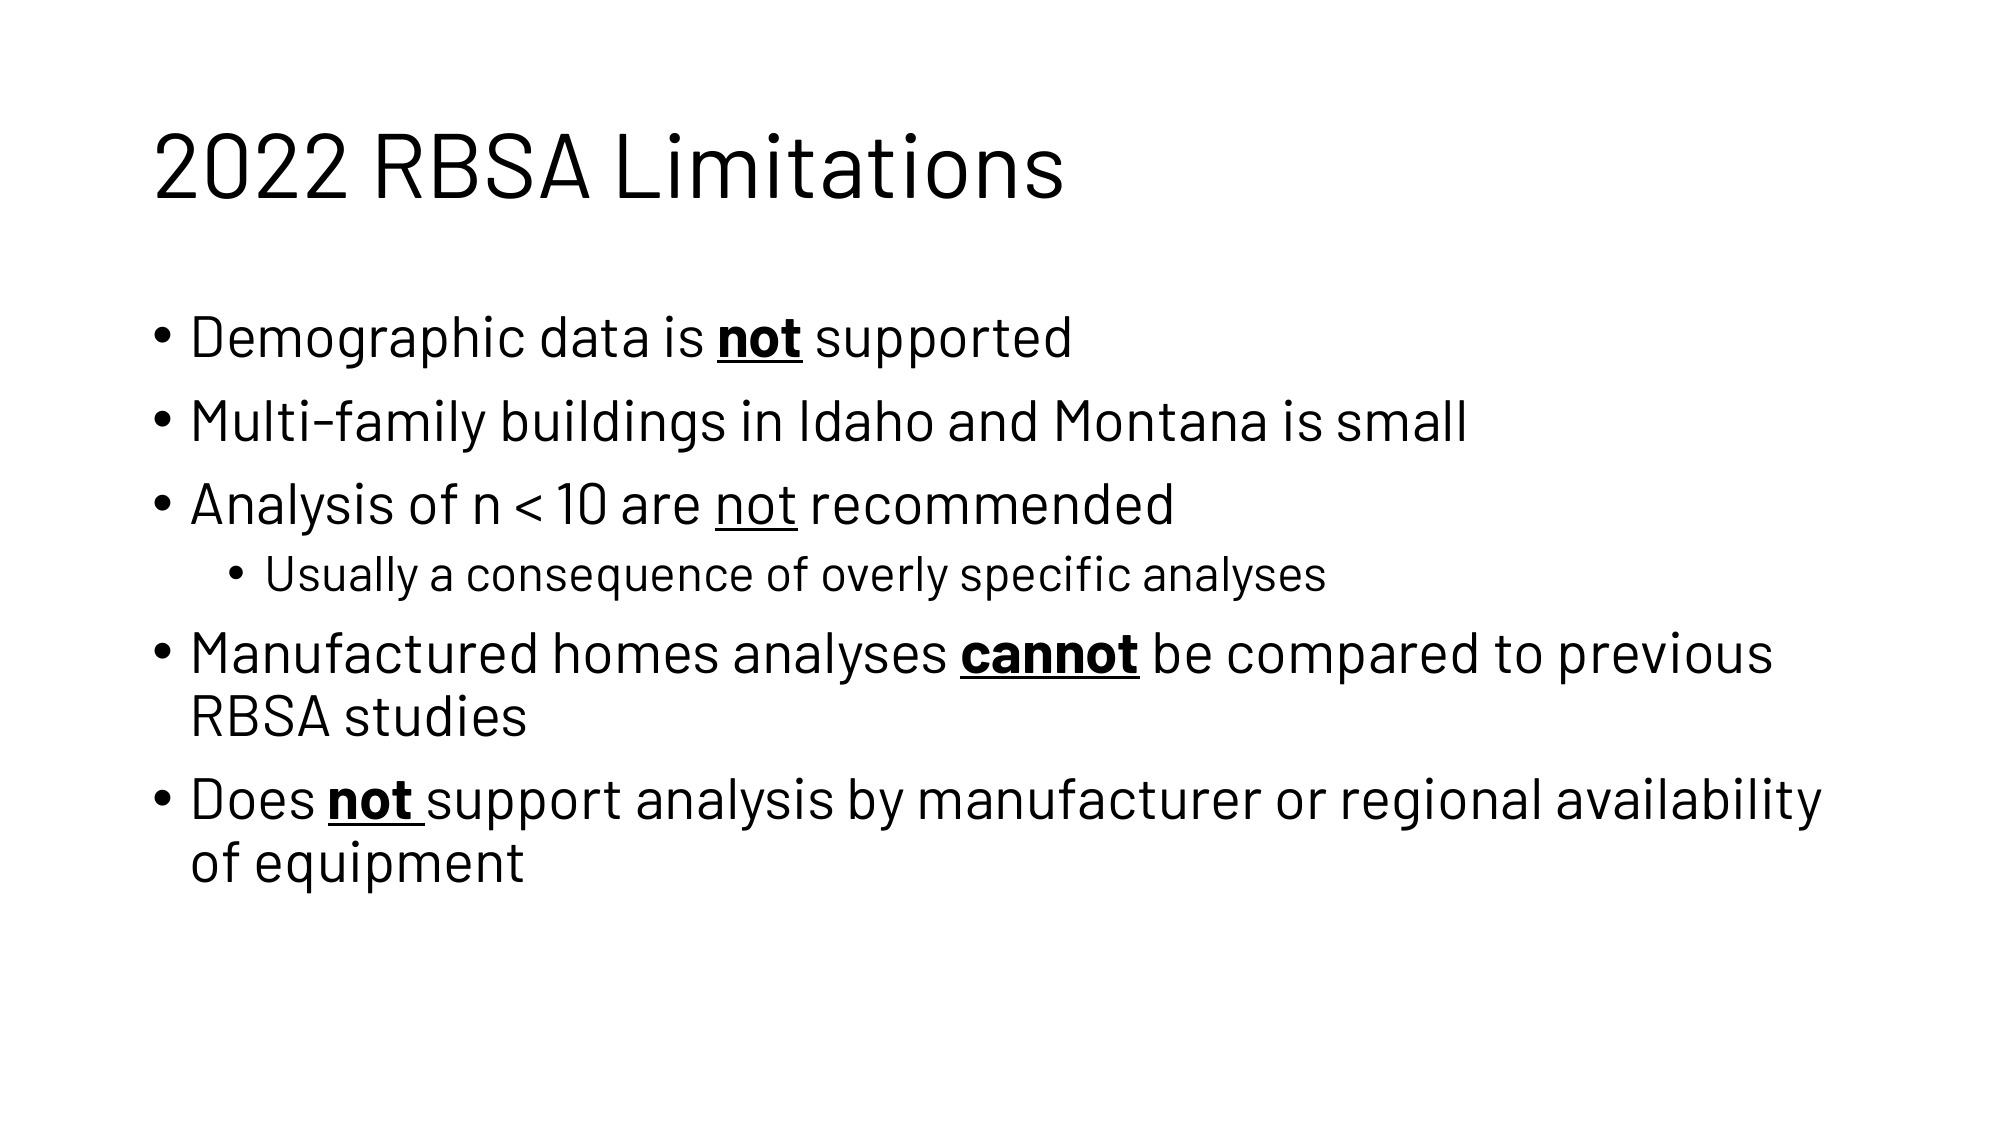

# 2022 RBSA Limitations
Demographic data is not supported
Multi-family buildings in Idaho and Montana is small
Analysis of n < 10 are not recommended
Usually a consequence of overly specific analyses
Manufactured homes analyses cannot be compared to previous RBSA studies
Does not support analysis by manufacturer or regional availability of equipment